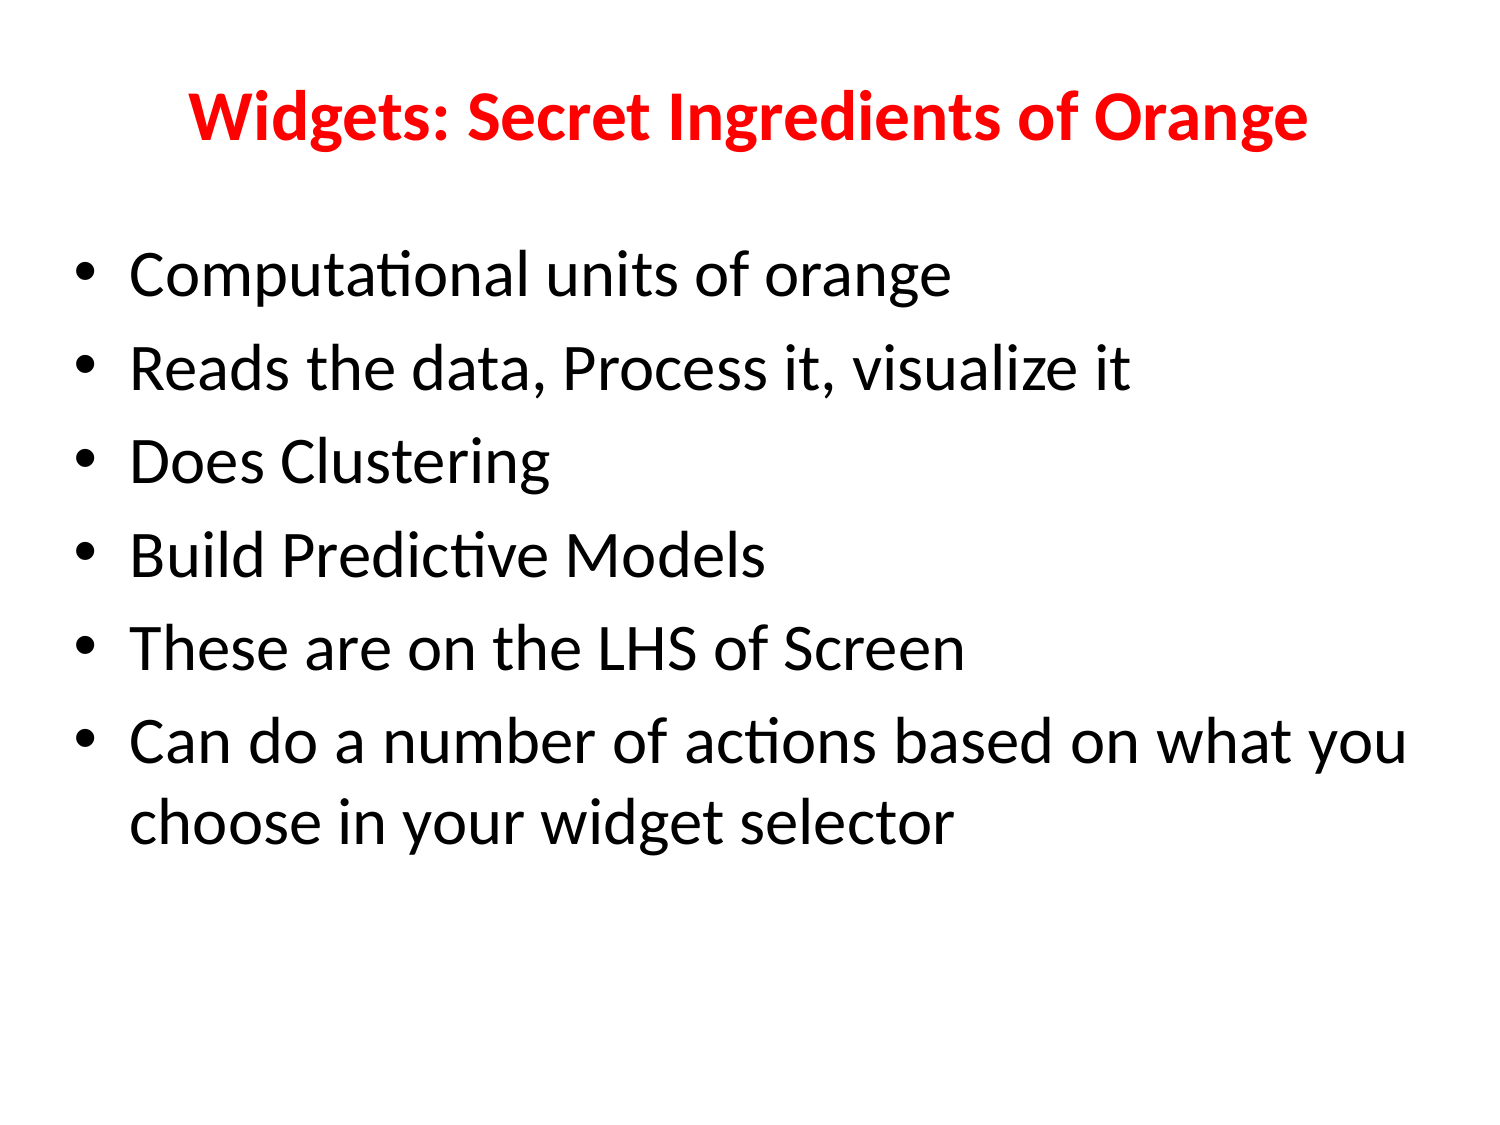

# Widgets: Secret Ingredients of Orange
Computational units of orange
Reads the data, Process it, visualize it
Does Clustering
Build Predictive Models
These are on the LHS of Screen
Can do a number of actions based on what you choose in your widget selector